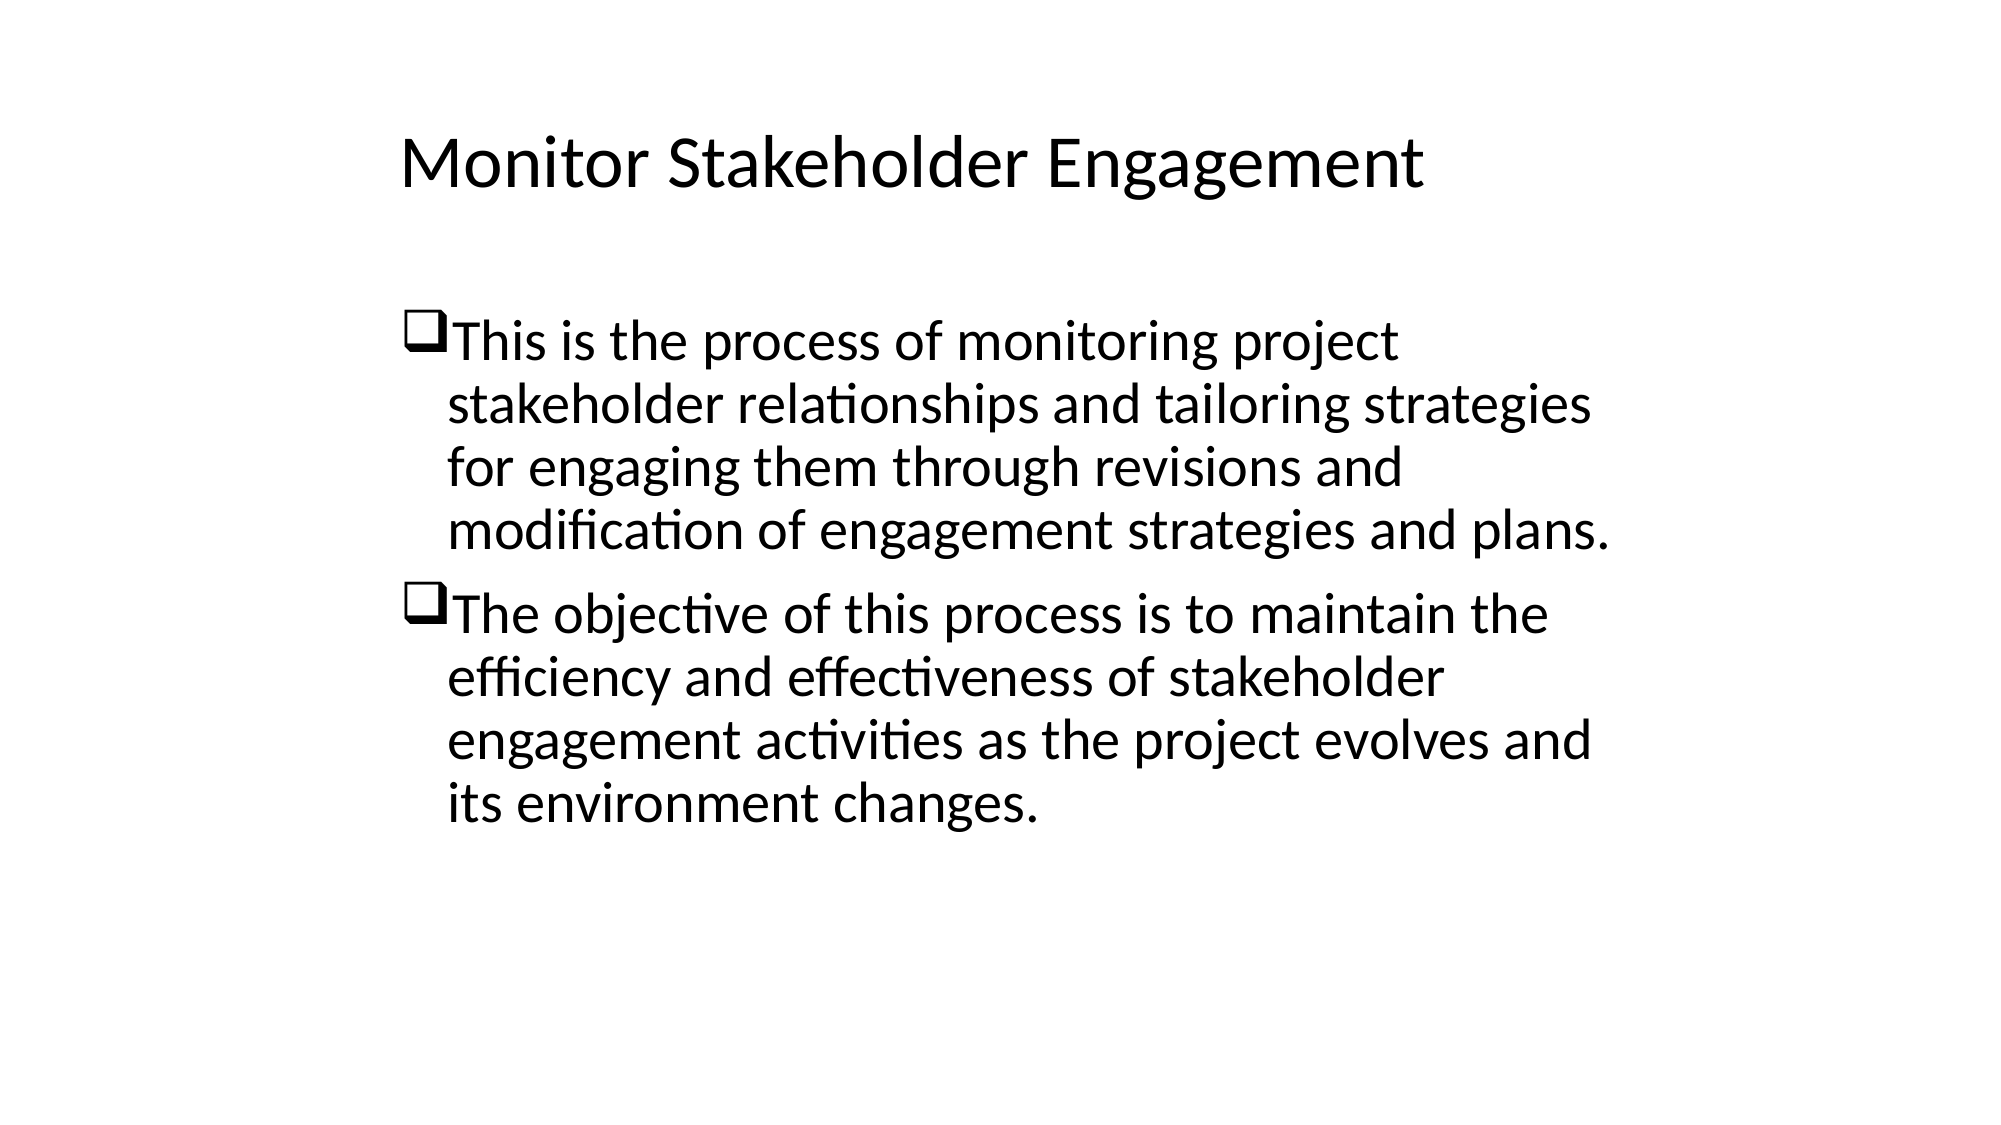

# Monitor Stakeholder Engagement
This is the process of monitoring project stakeholder relationships and tailoring strategies for engaging them through revisions and modification of engagement strategies and plans.
The objective of this process is to maintain the efficiency and effectiveness of stakeholder engagement activities as the project evolves and its environment changes.
The PMI Registered Education Provider logo is a registered mark of the Project Management Institute, Inc.